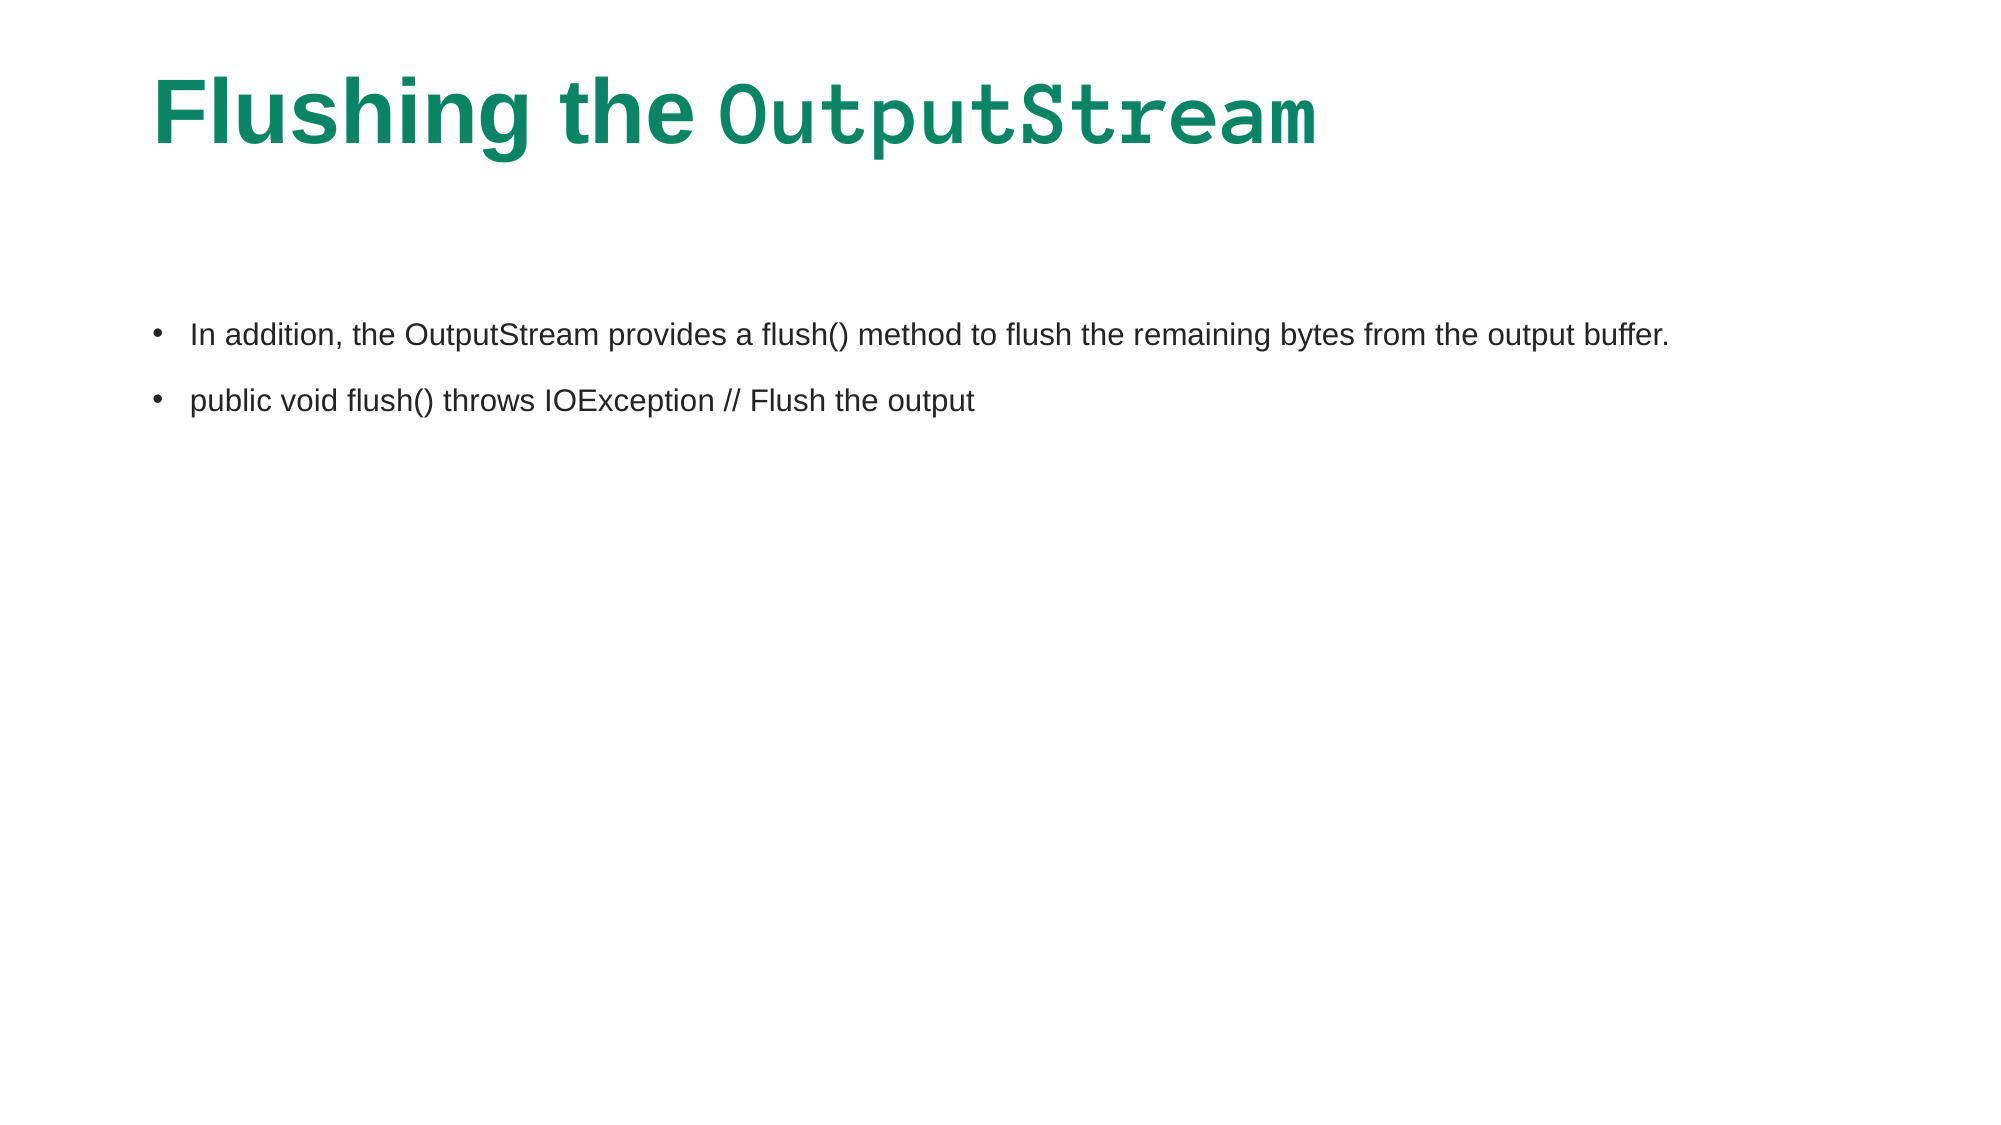

# Flushing the OutputStream
In addition, the OutputStream provides a flush() method to flush the remaining bytes from the output buffer.
public void flush() throws IOException // Flush the output